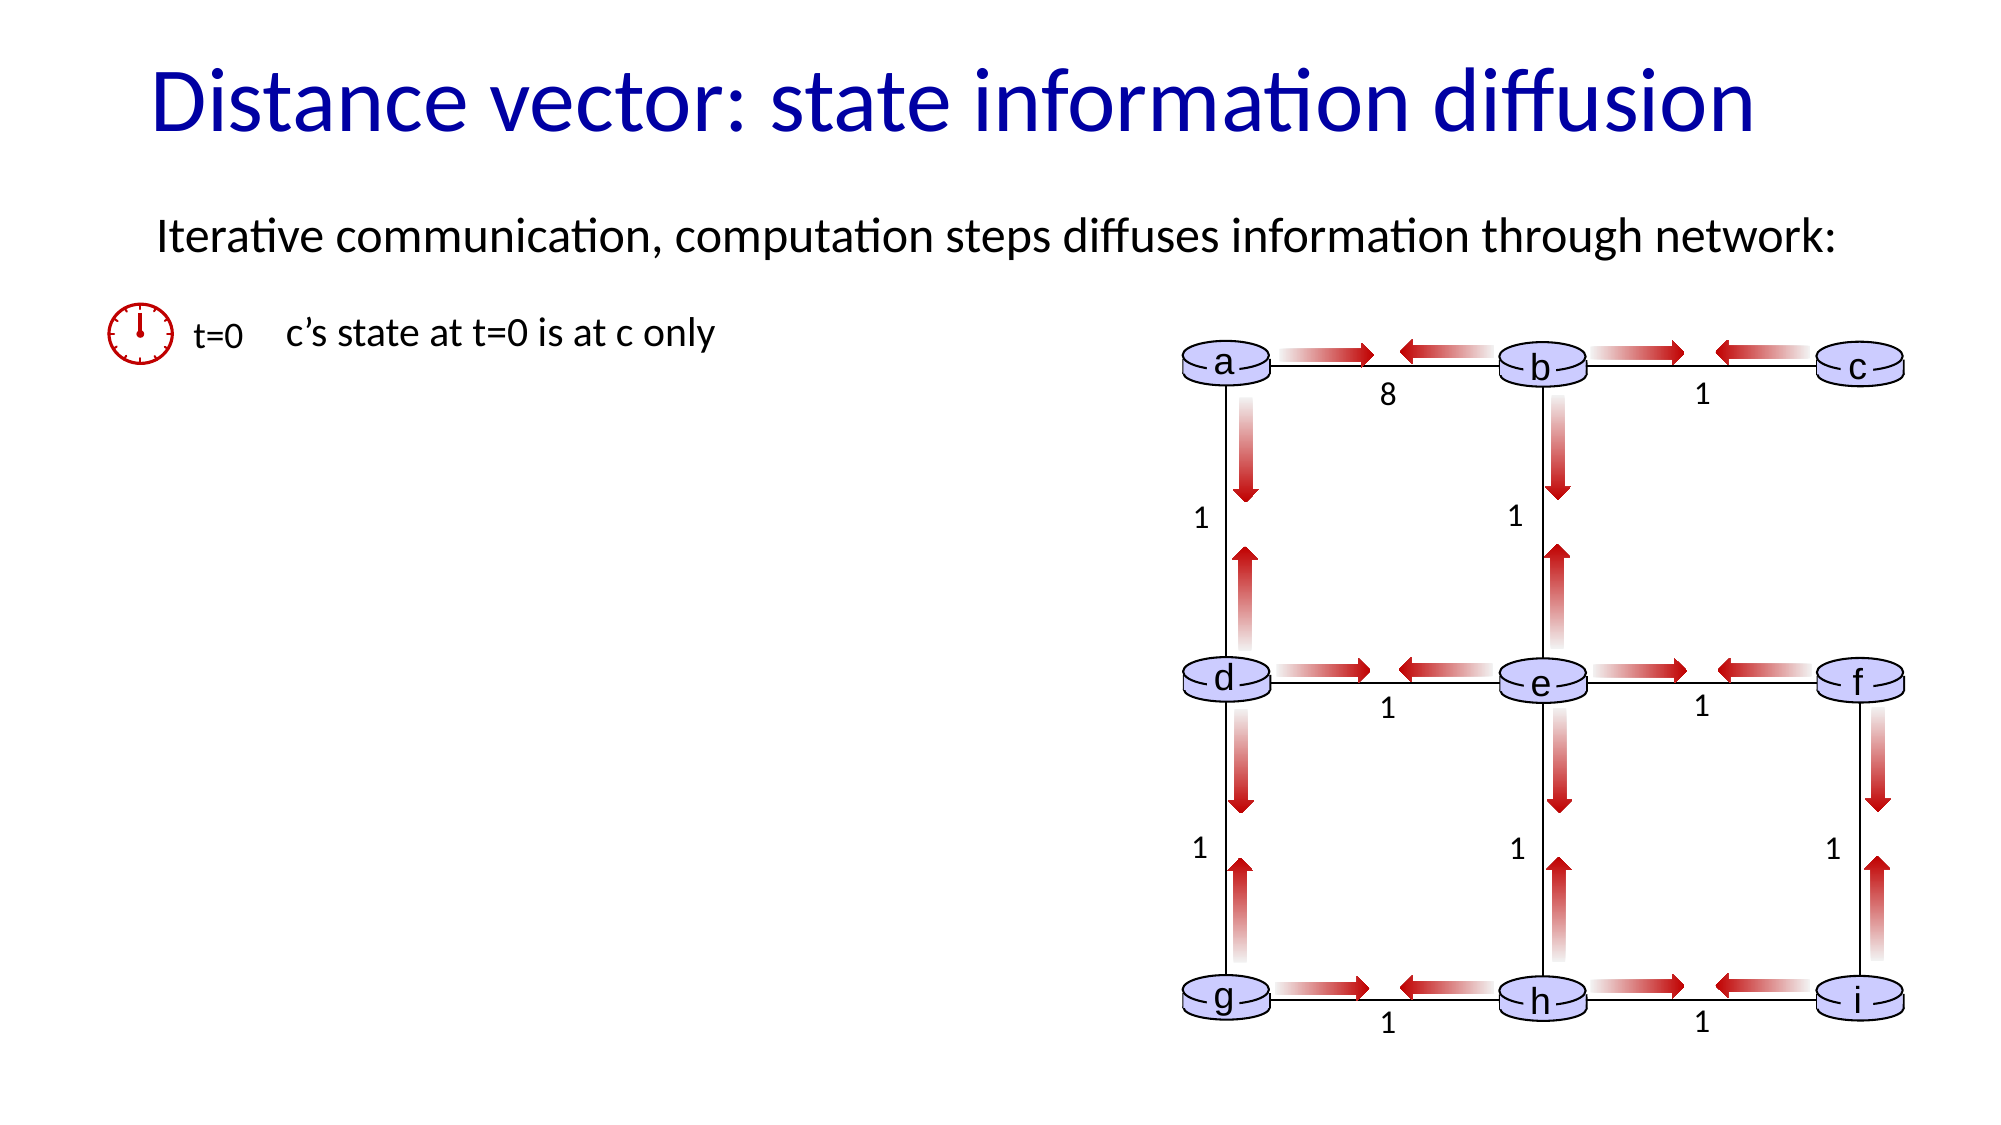

# Distance vector: state information diffusion
Iterative communication, computation steps diffuses information through network:
c’s state at t=0 is at c only

t=0
a

c

b

1
8

1
1

d

f

e

1
1

1
1
1

g

i

h

1
1